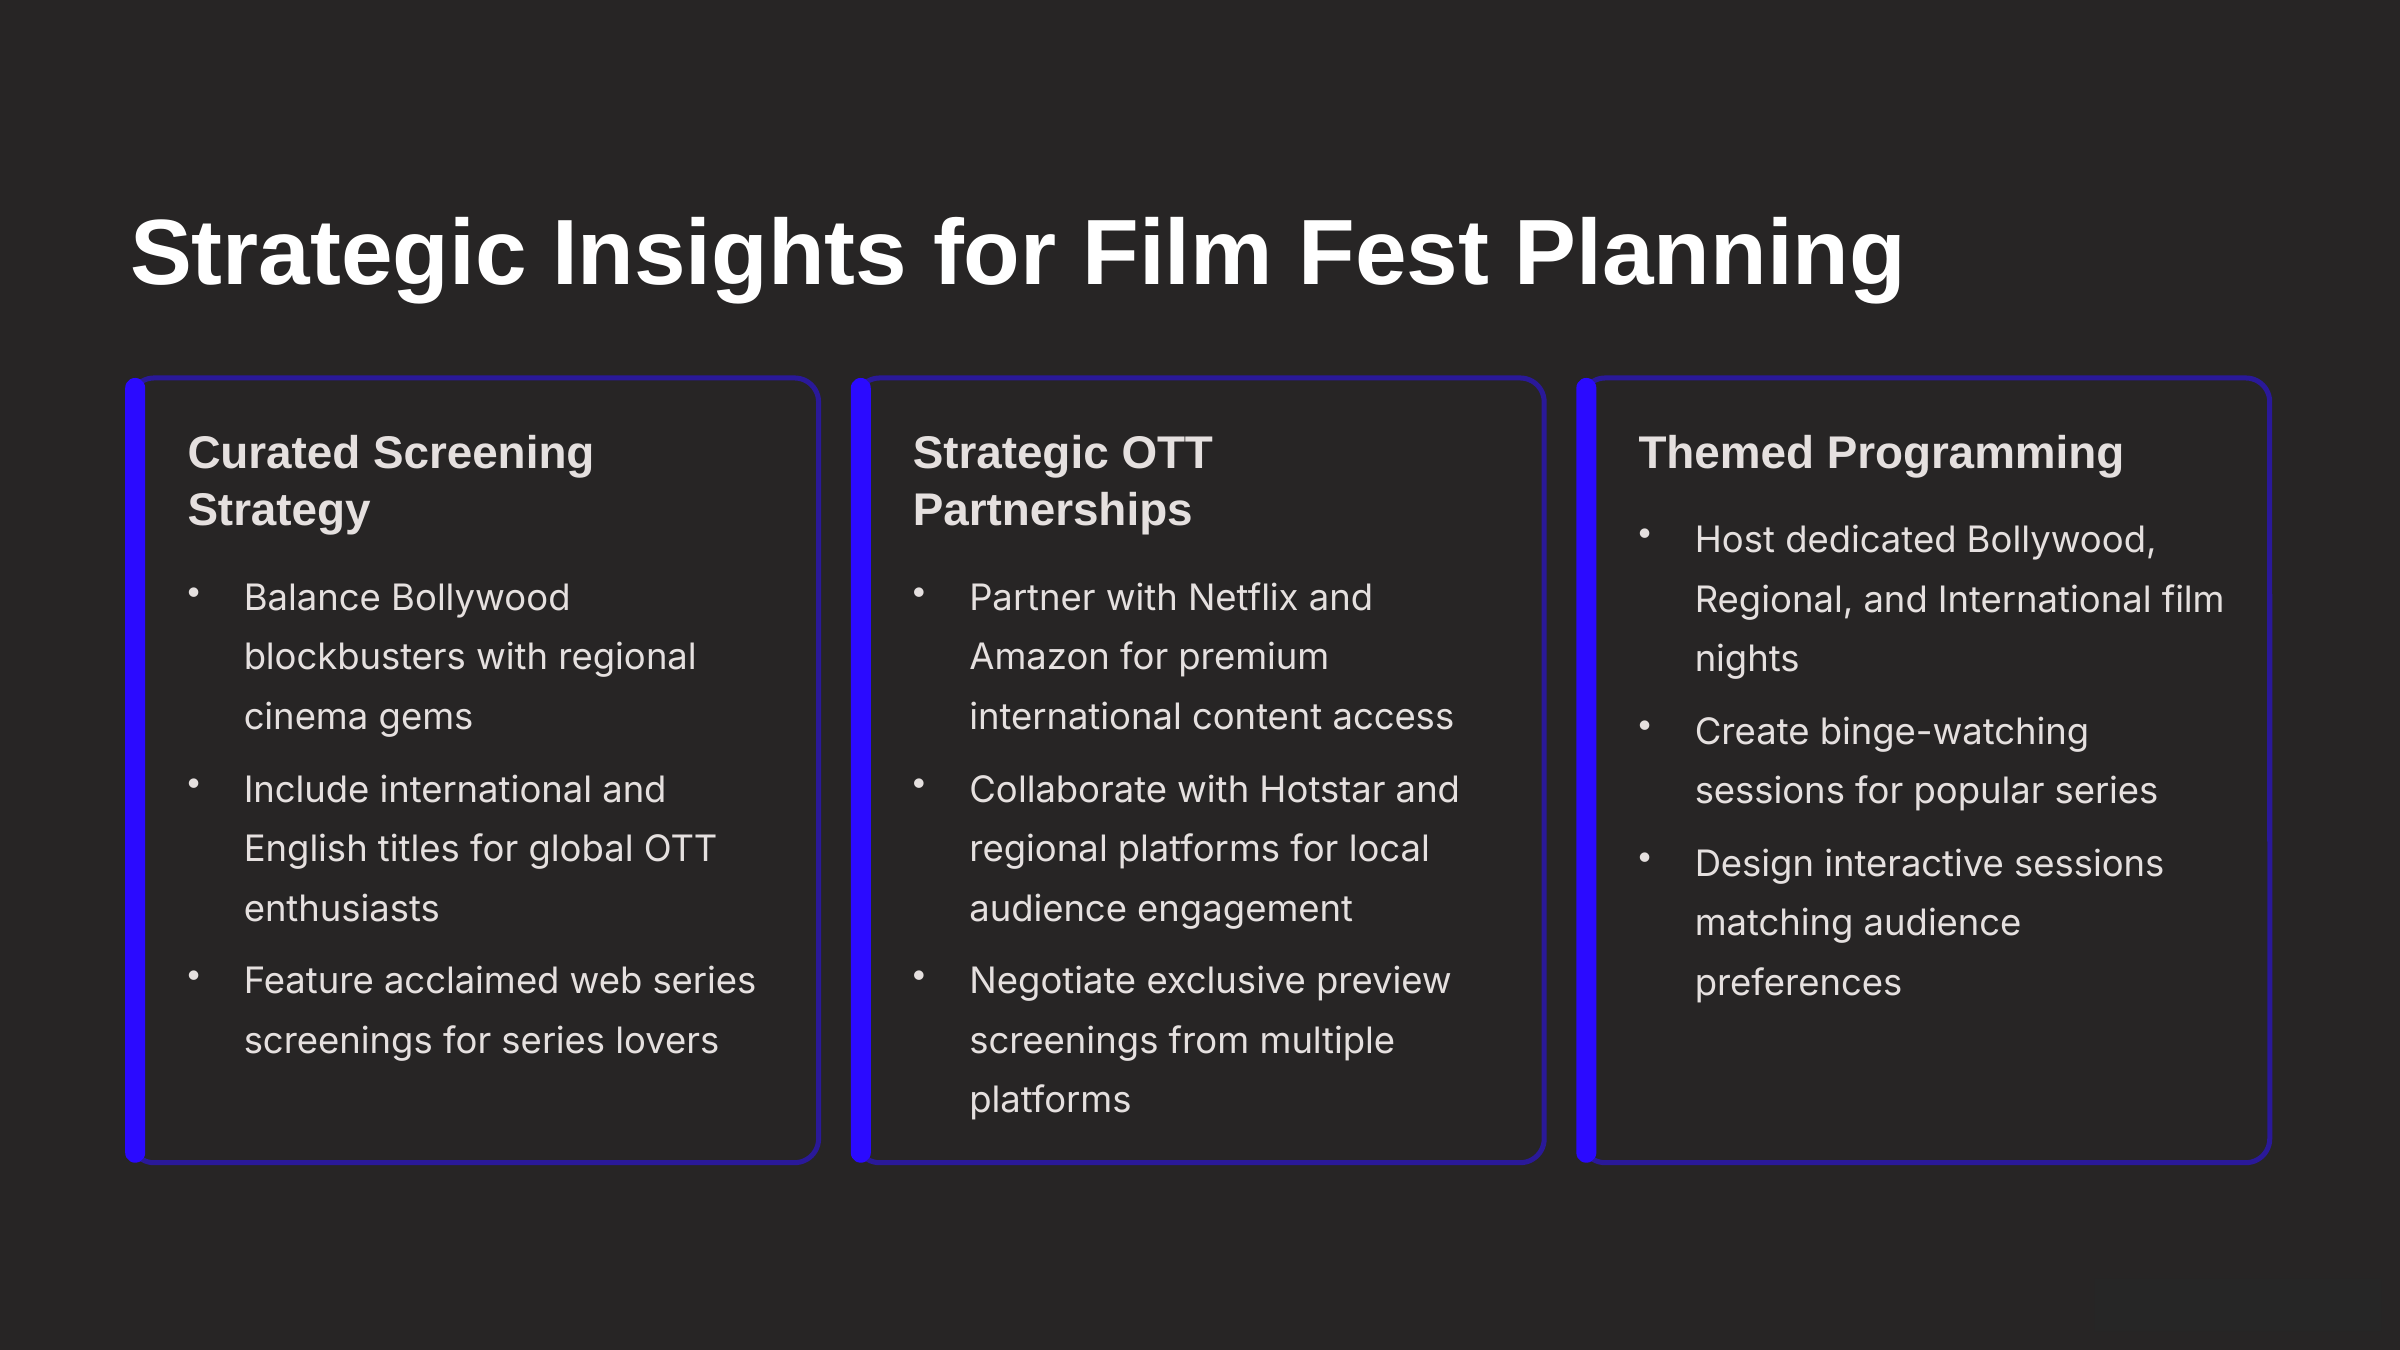

Strategic Insights for Film Fest Planning

Curated Screening Strategy
Strategic OTT Partnerships
Themed Programming
Host dedicated Bollywood, Regional, and International film nights
Balance Bollywood blockbusters with regional cinema gems
Partner with Netflix and Amazon for premium international content access
Create binge-watching sessions for popular series
Include international and English titles for global OTT enthusiasts
Collaborate with Hotstar and regional platforms for local audience engagement
Design interactive sessions matching audience preferences
Feature acclaimed web series screenings for series lovers
Negotiate exclusive preview screenings from multiple platforms